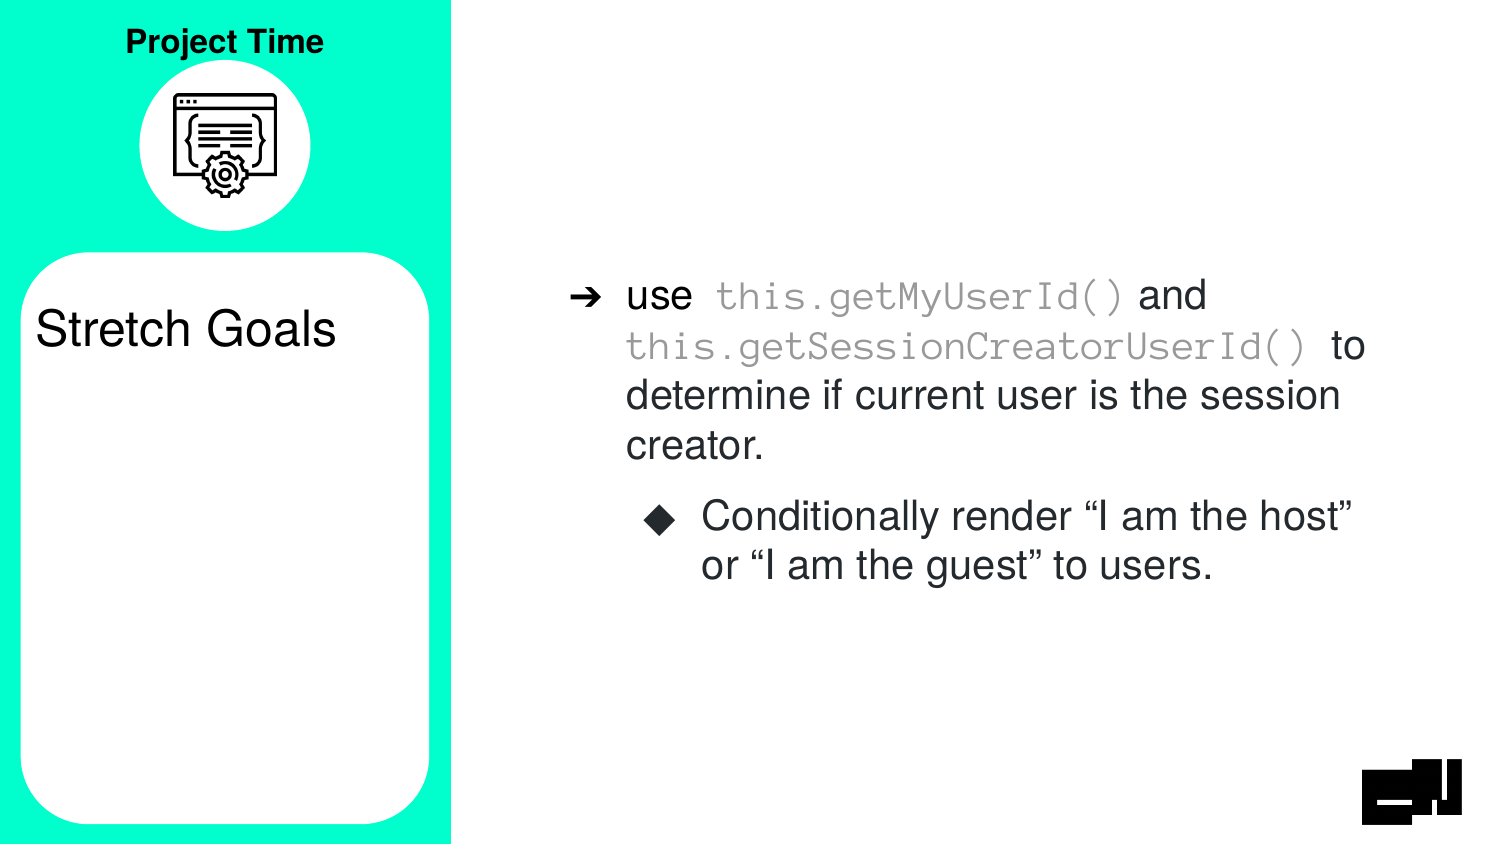

use  this.getMyUserId() and this.getSessionCreatorUserId() to determine if current user is the session creator.
Conditionally render “I am the host” or “I am the guest” to users.

# Stretch Goals